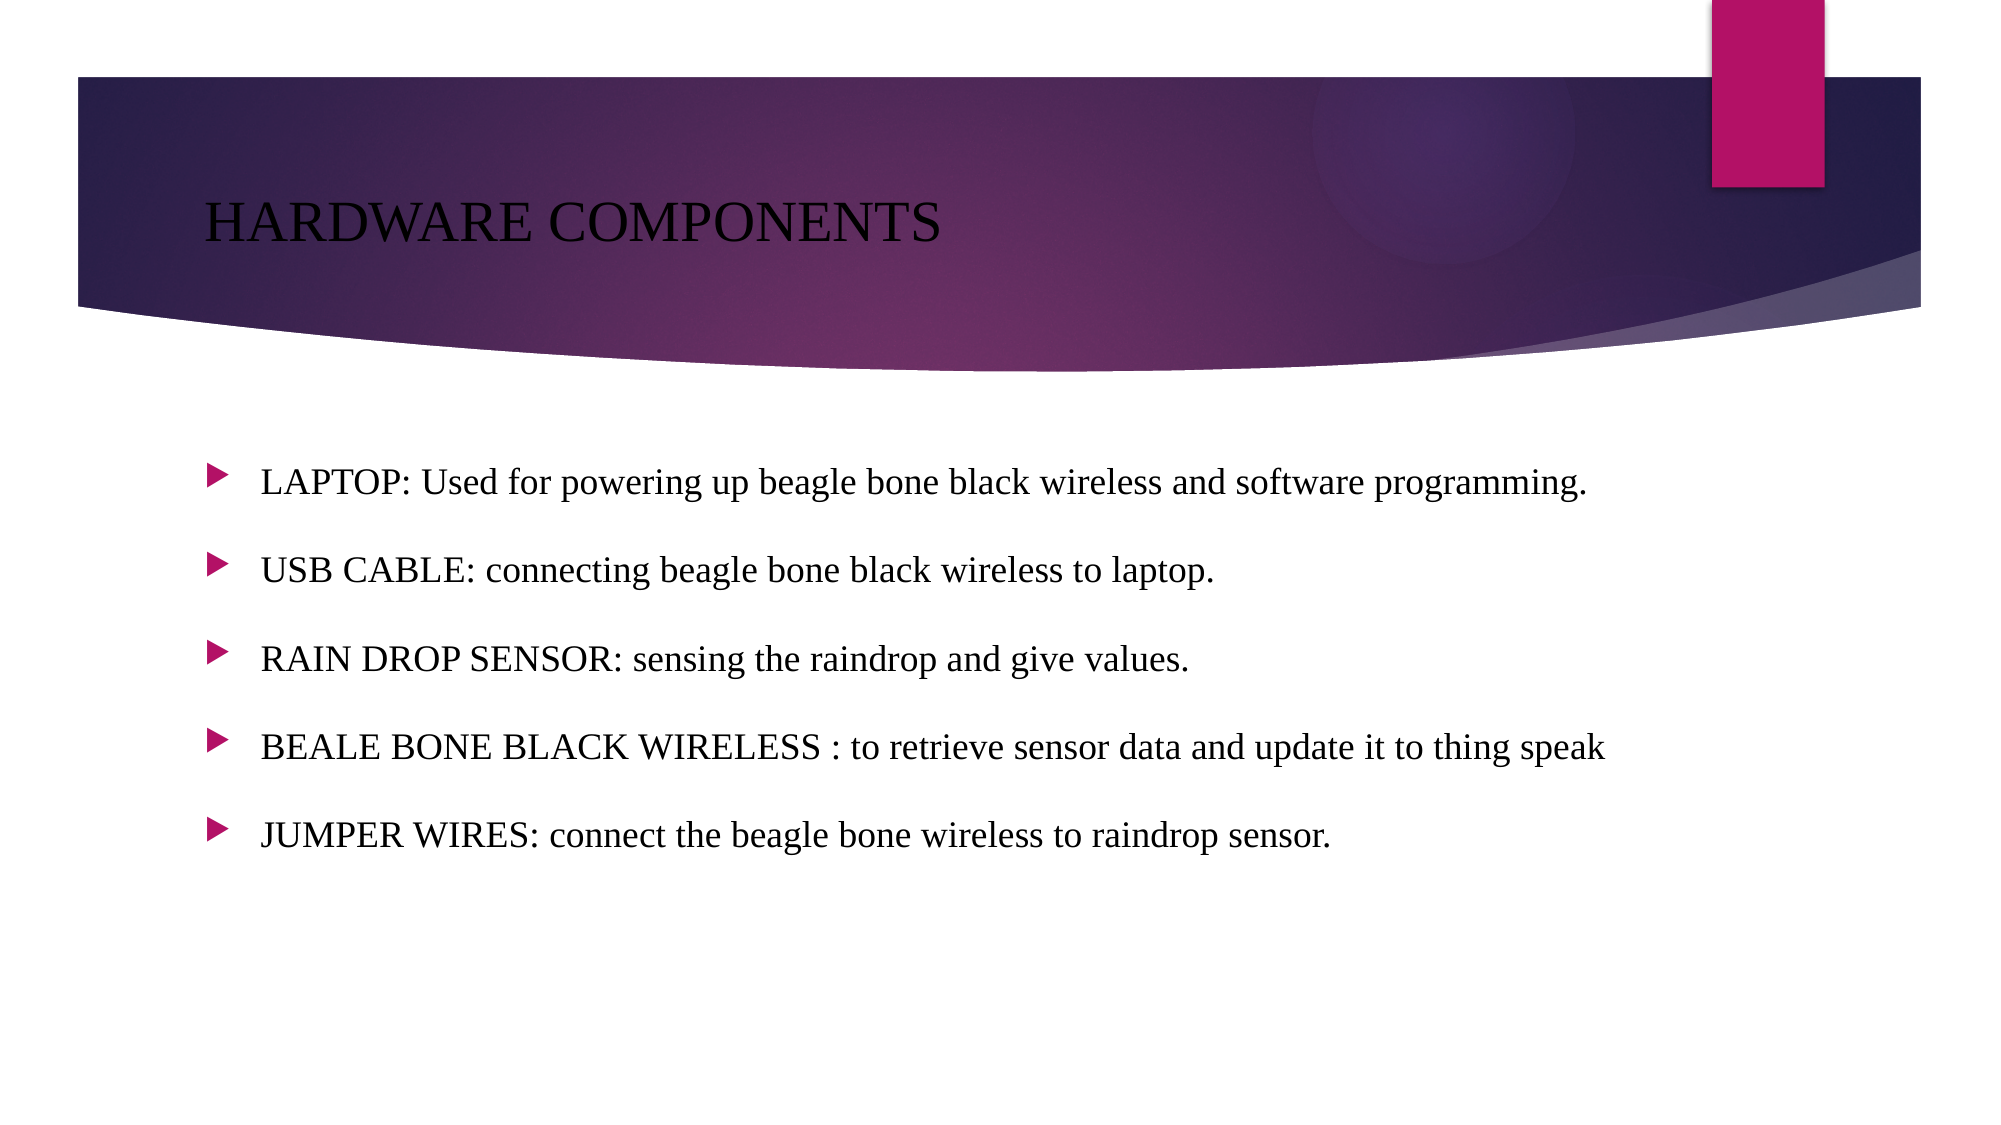

# HARDWARE COMPONENTS
LAPTOP: Used for powering up beagle bone black wireless and software programming.
USB CABLE: connecting beagle bone black wireless to laptop.
RAIN DROP SENSOR: sensing the raindrop and give values.
BEALE BONE BLACK WIRELESS : to retrieve sensor data and update it to thing speak
JUMPER WIRES: connect the beagle bone wireless to raindrop sensor.